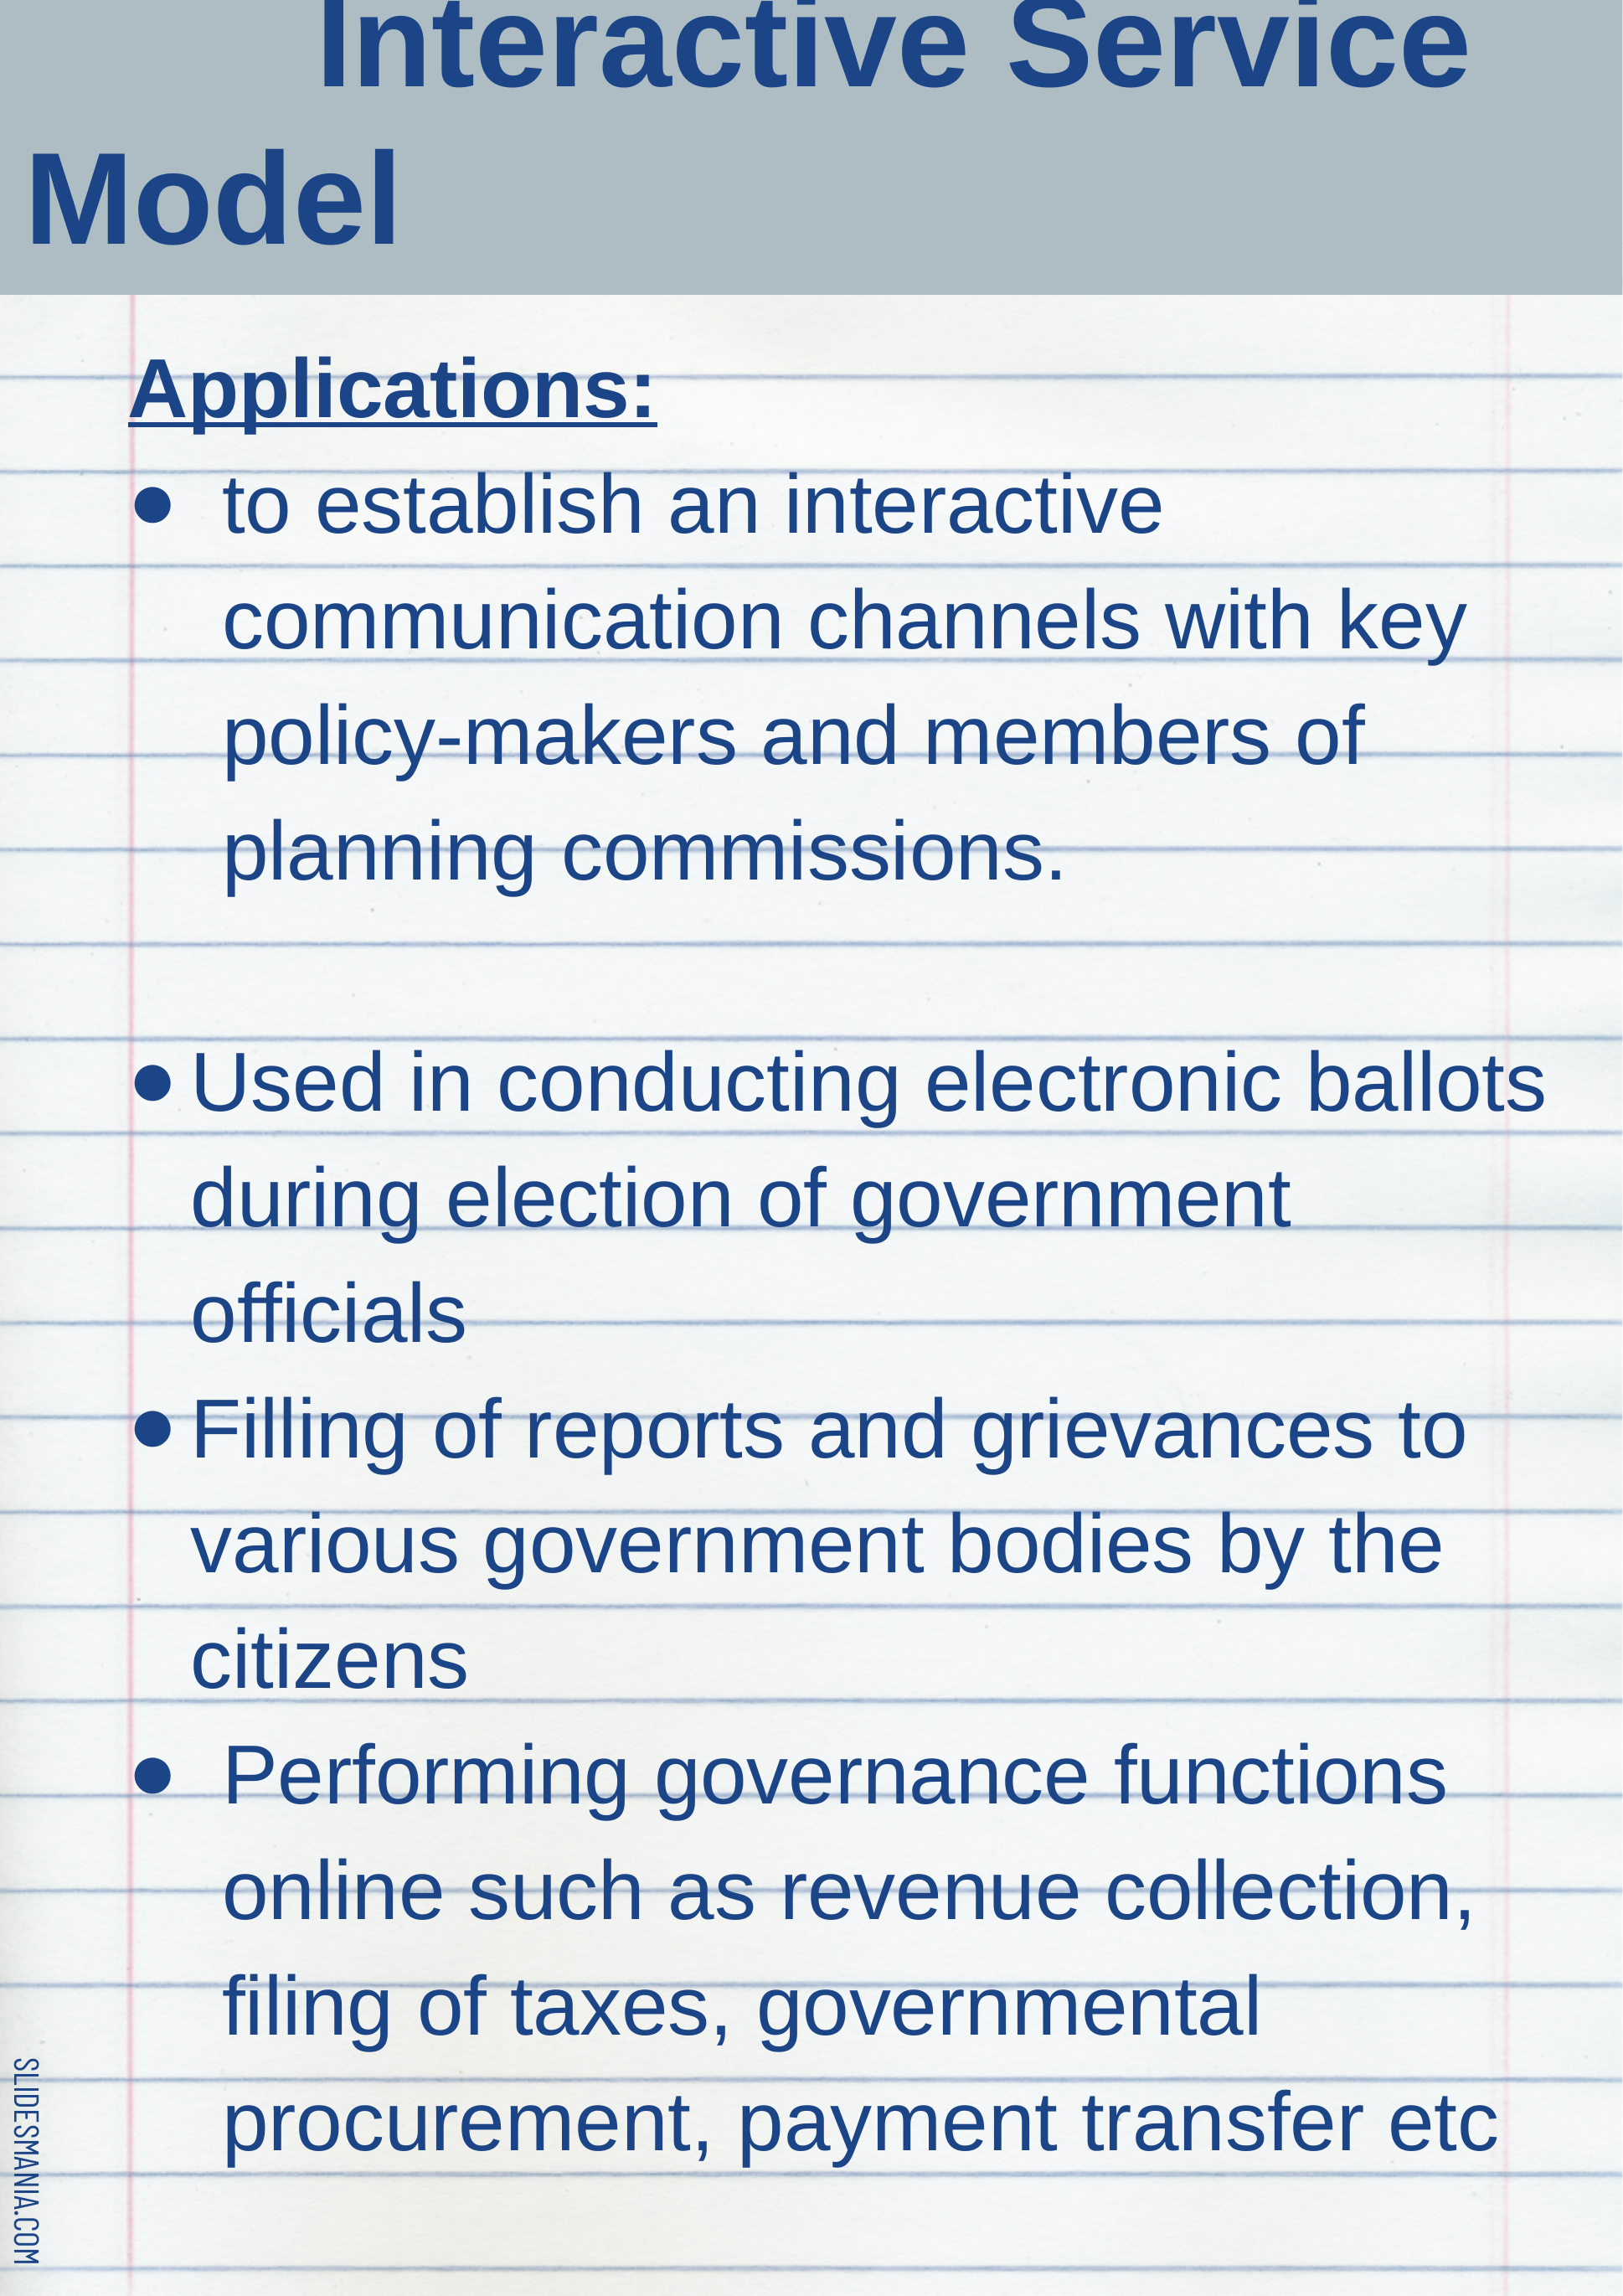

# Interactive Service Model
Applications:
to establish an interactive communication channels with key policy-makers and members of planning commissions.

Used in conducting electronic ballots during election of government officials
Filling of reports and grievances to various government bodies by the citizens
Performing governance functions online such as revenue collection, filing of taxes, governmental procurement, payment transfer etc
Used in carrying out opinion polls or public debates on issues affecting the everyday citizens